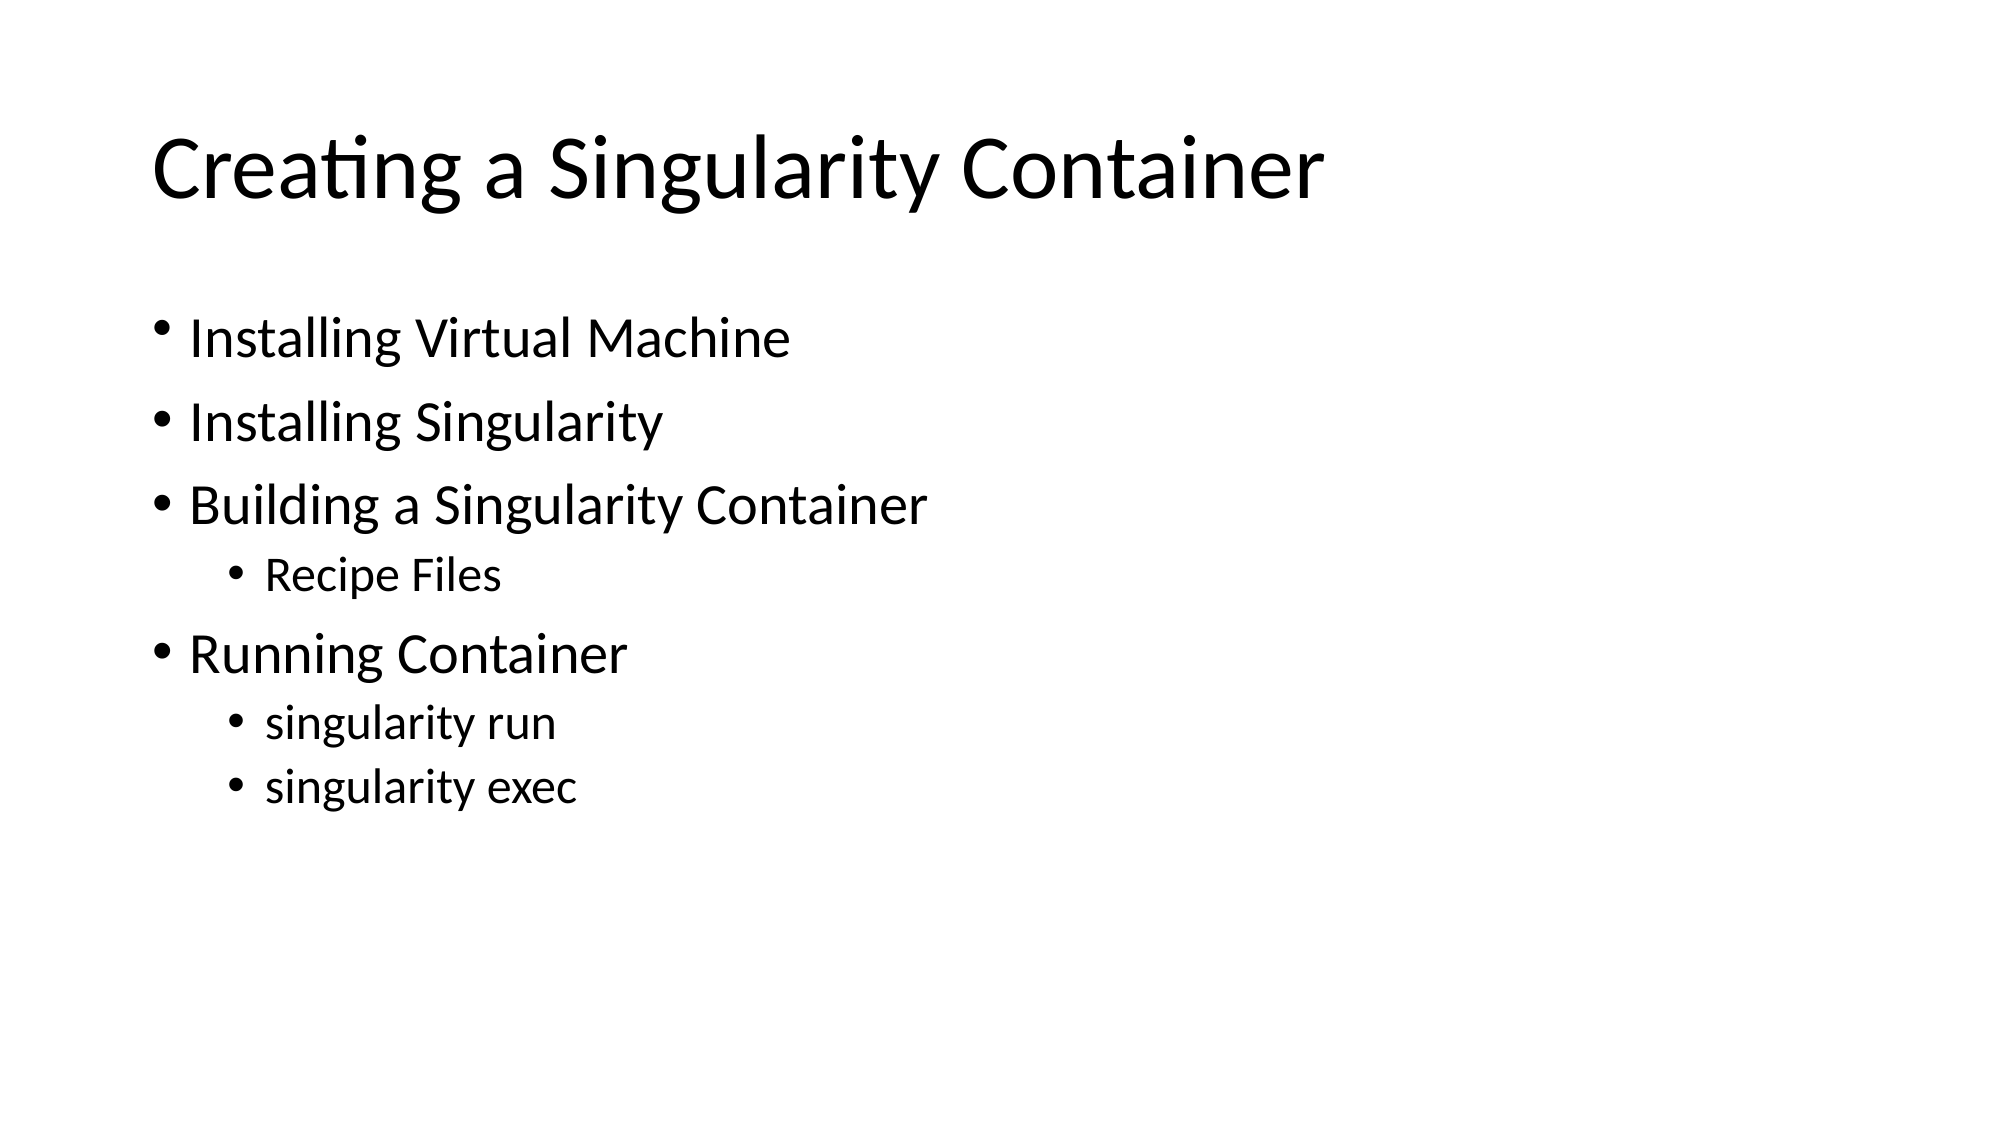

# Creating a Singularity Container
Installing Virtual Machine
Installing Singularity
Building a Singularity Container
Recipe Files
Running Container
singularity run
singularity exec